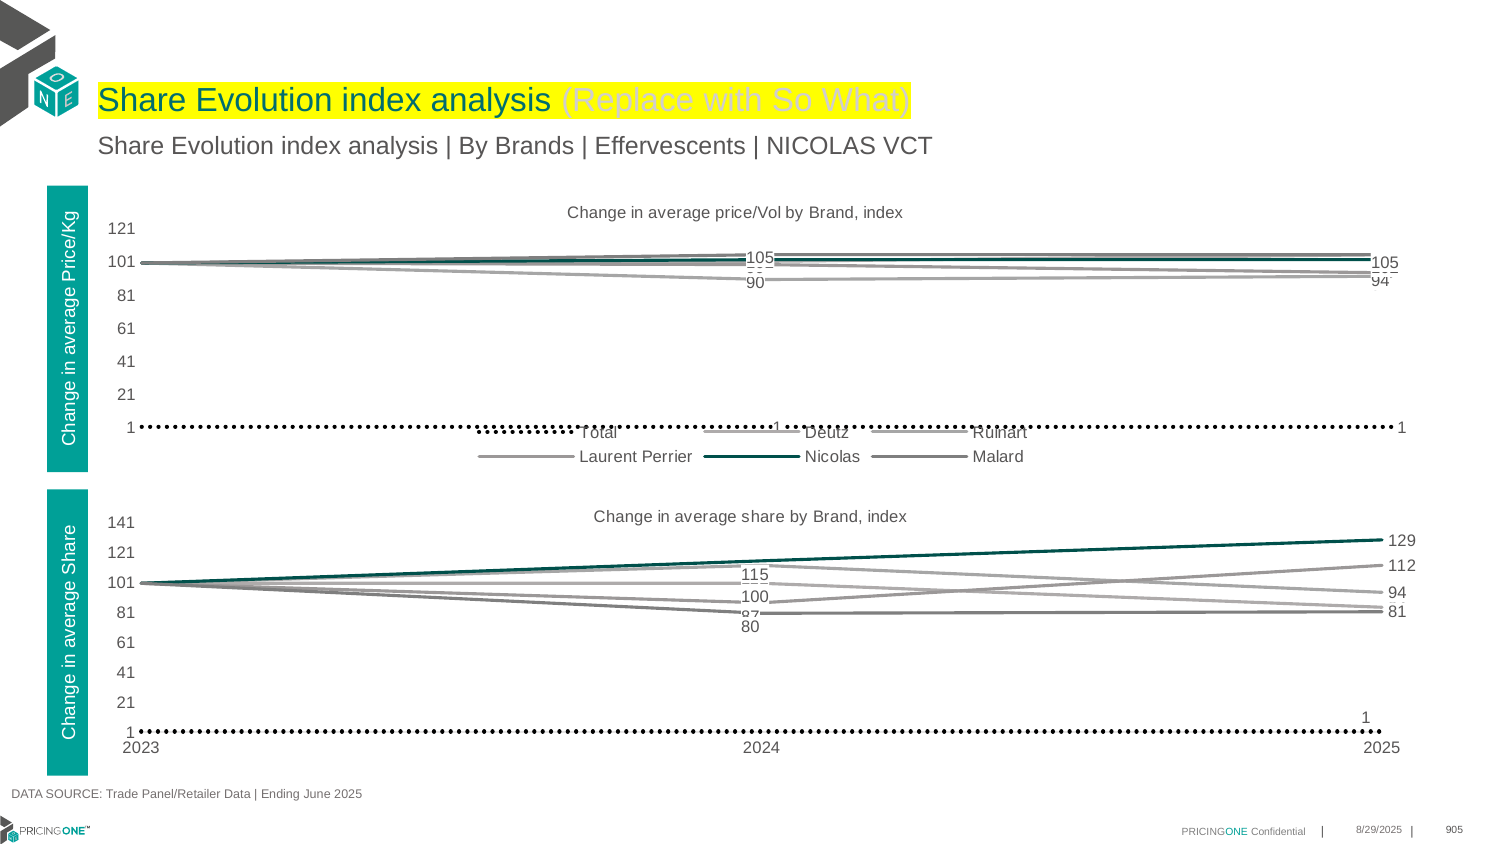

# Share Evolution index analysis (Replace with So What)
Share Evolution index analysis | By Brands | Effervescents | NICOLAS VCT

### Chart: Change in average price/Vol by Brand, index

| Category | Total | Deutz | Ruinart | Laurent Perrier | Nicolas | Malard |
|---|---|---|---|---|---|---|
| 2023 | 1.0 | 100.0 | 100.0 | 100.0 | 100.0 | 100.0 |
| 2024 | 1.0130434223608873 | 101.0 | 90.0 | 99.0 | 102.0 | 105.0 |
| 2025 | 0.967546799465149 | 105.0 | 92.0 | 94.0 | 102.0 | 105.0 |
Change in average Price/Kg

### Chart: Change in average share by Brand, index

| Category | Total | Deutz | Ruinart | Laurent Perrier | Nicolas | Malard |
|---|---|---|---|---|---|---|
| 2023 | 1.0 | 100.0 | 100.0 | 100.0 | 100.0 | 100.0 |
| 2024 | 1.0 | 100.0 | 112.0 | 87.0 | 115.0 | 80.0 |
| 2025 | 1.0 | 84.0 | 94.0 | 112.0 | 129.0 | 81.0 |
Change in average Share
DATA SOURCE: Trade Panel/Retailer Data | Ending June 2025

8/29/2025
905